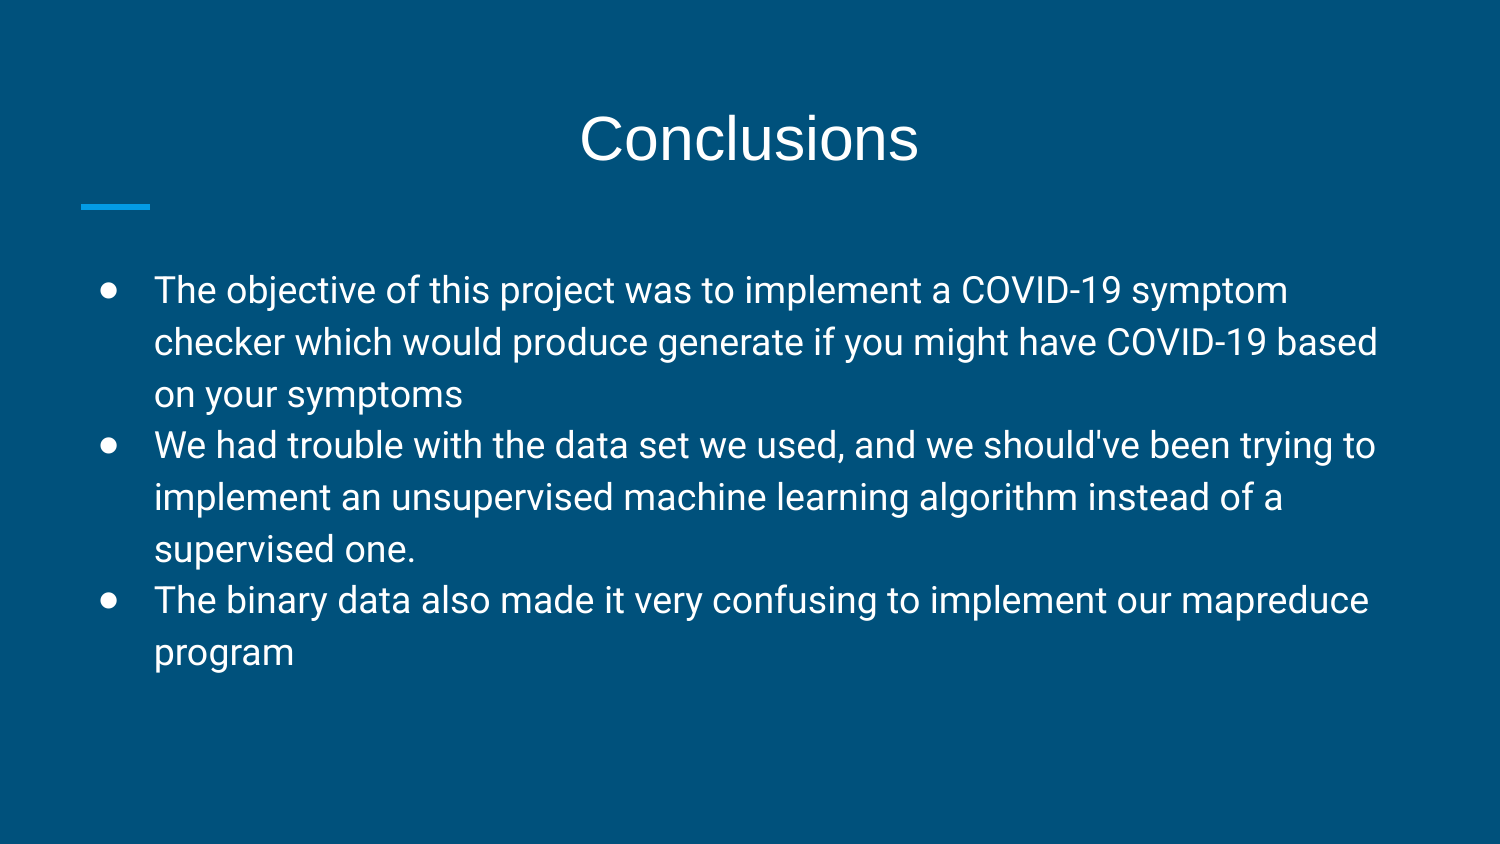

# Conclusions
The objective of this project was to implement a COVID-19 symptom checker which would produce generate if you might have COVID-19 based on your symptoms
We had trouble with the data set we used, and we should've been trying to implement an unsupervised machine learning algorithm instead of a supervised one.
The binary data also made it very confusing to implement our mapreduce program